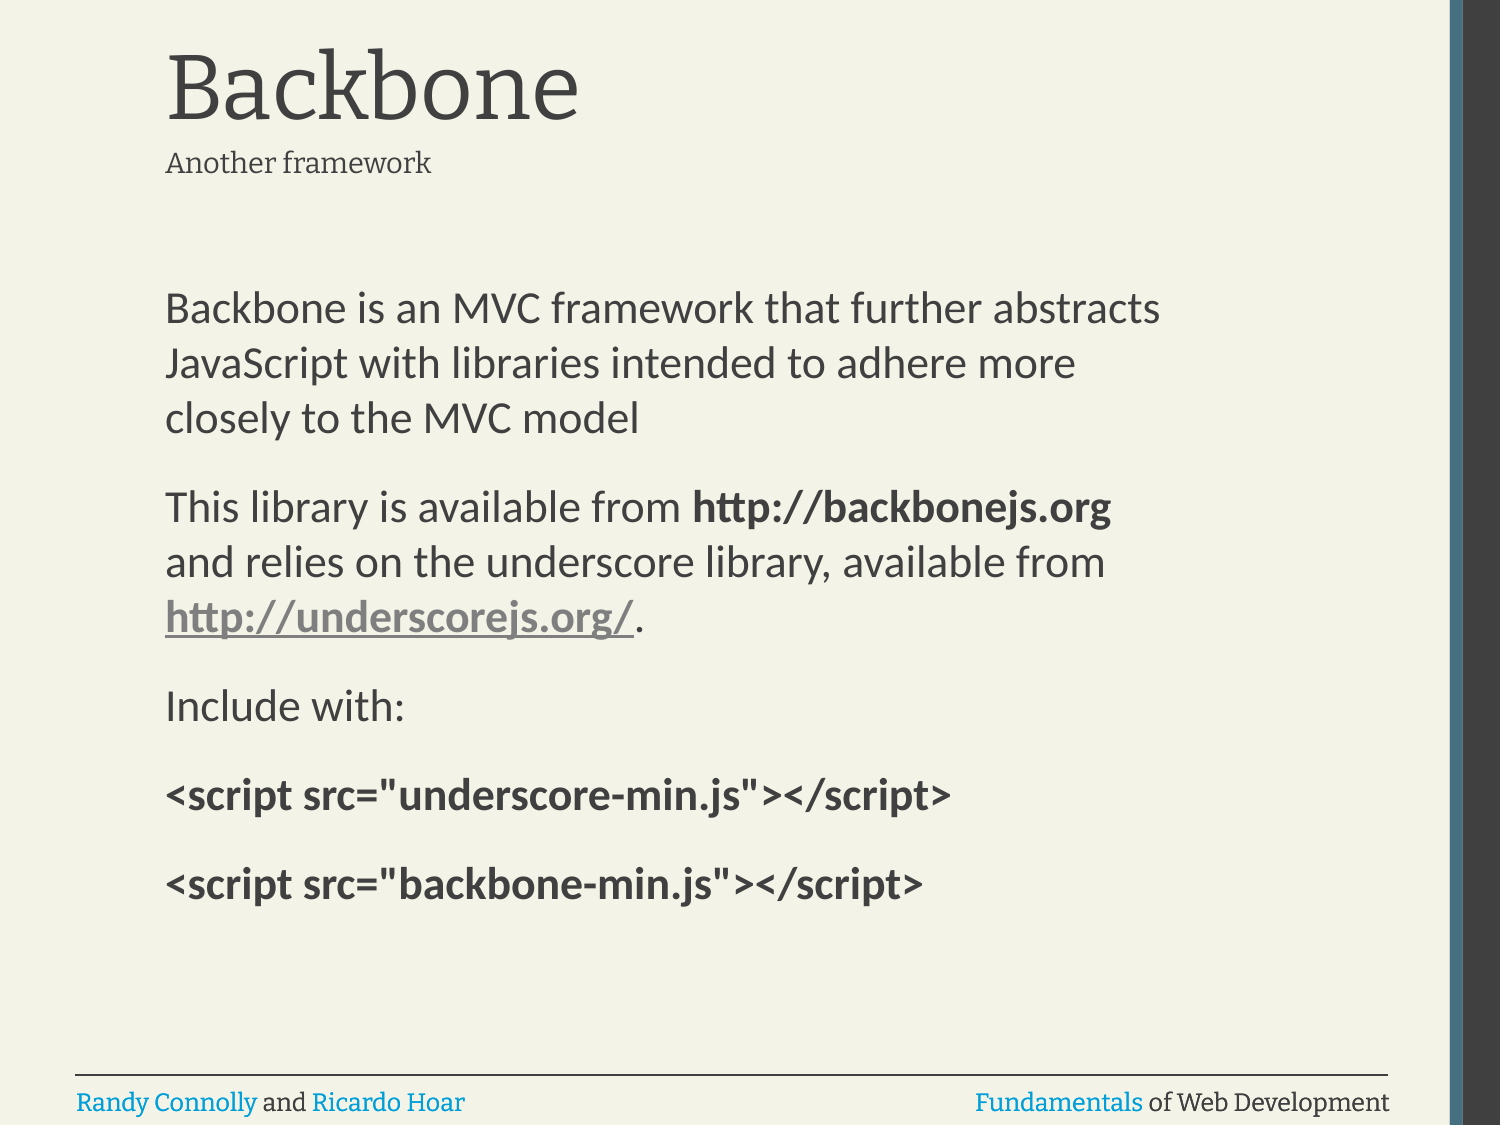

# Backbone
Another framework
Backbone is an MVC framework that further abstracts JavaScript with libraries intended to adhere more closely to the MVC model
This library is available from http://backbonejs.org and relies on the underscore library, available from http://underscorejs.org/.
Include with:
<script src="underscore-min.js"></script>
<script src="backbone-min.js"></script>